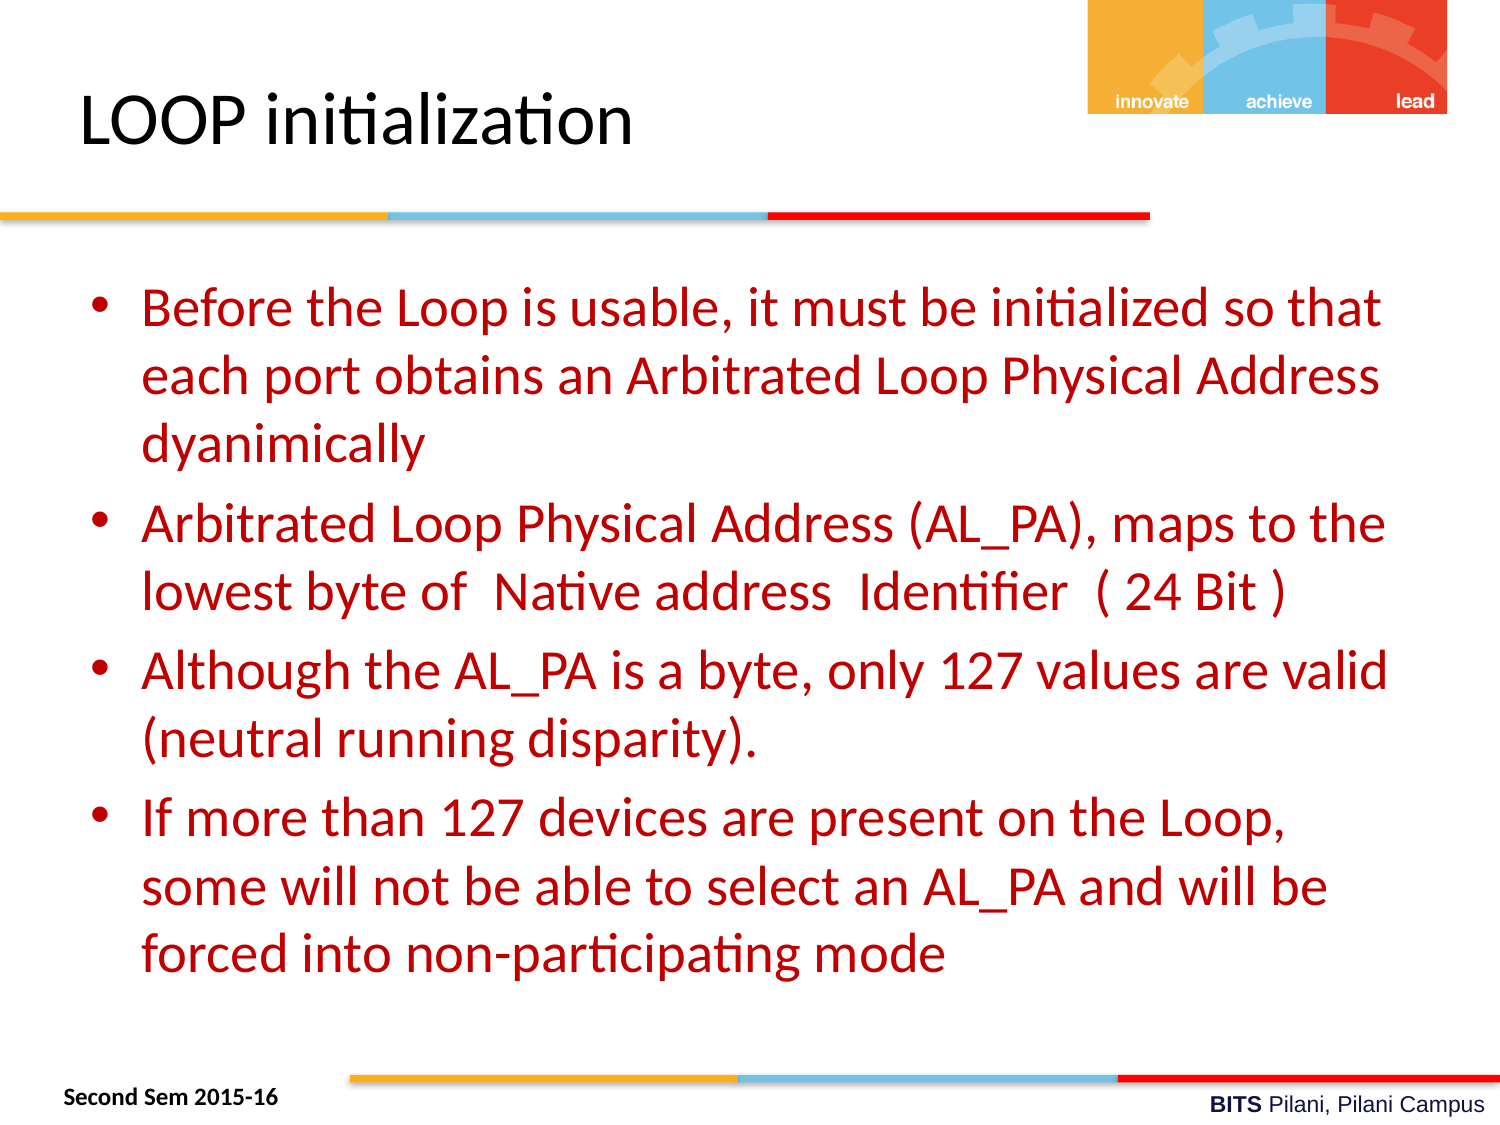

# LOOP initialization
Before the Loop is usable, it must be initialized so that each port obtains an Arbitrated Loop Physical Address  dyanimically
Arbitrated Loop Physical Address (AL_PA), maps to the lowest byte of  Native address  Identifier  ( 24 Bit )
Although the AL_PA is a byte, only 127 values are valid (neutral running disparity).
If more than 127 devices are present on the Loop, some will not be able to select an AL_PA and will be forced into non-participating mode